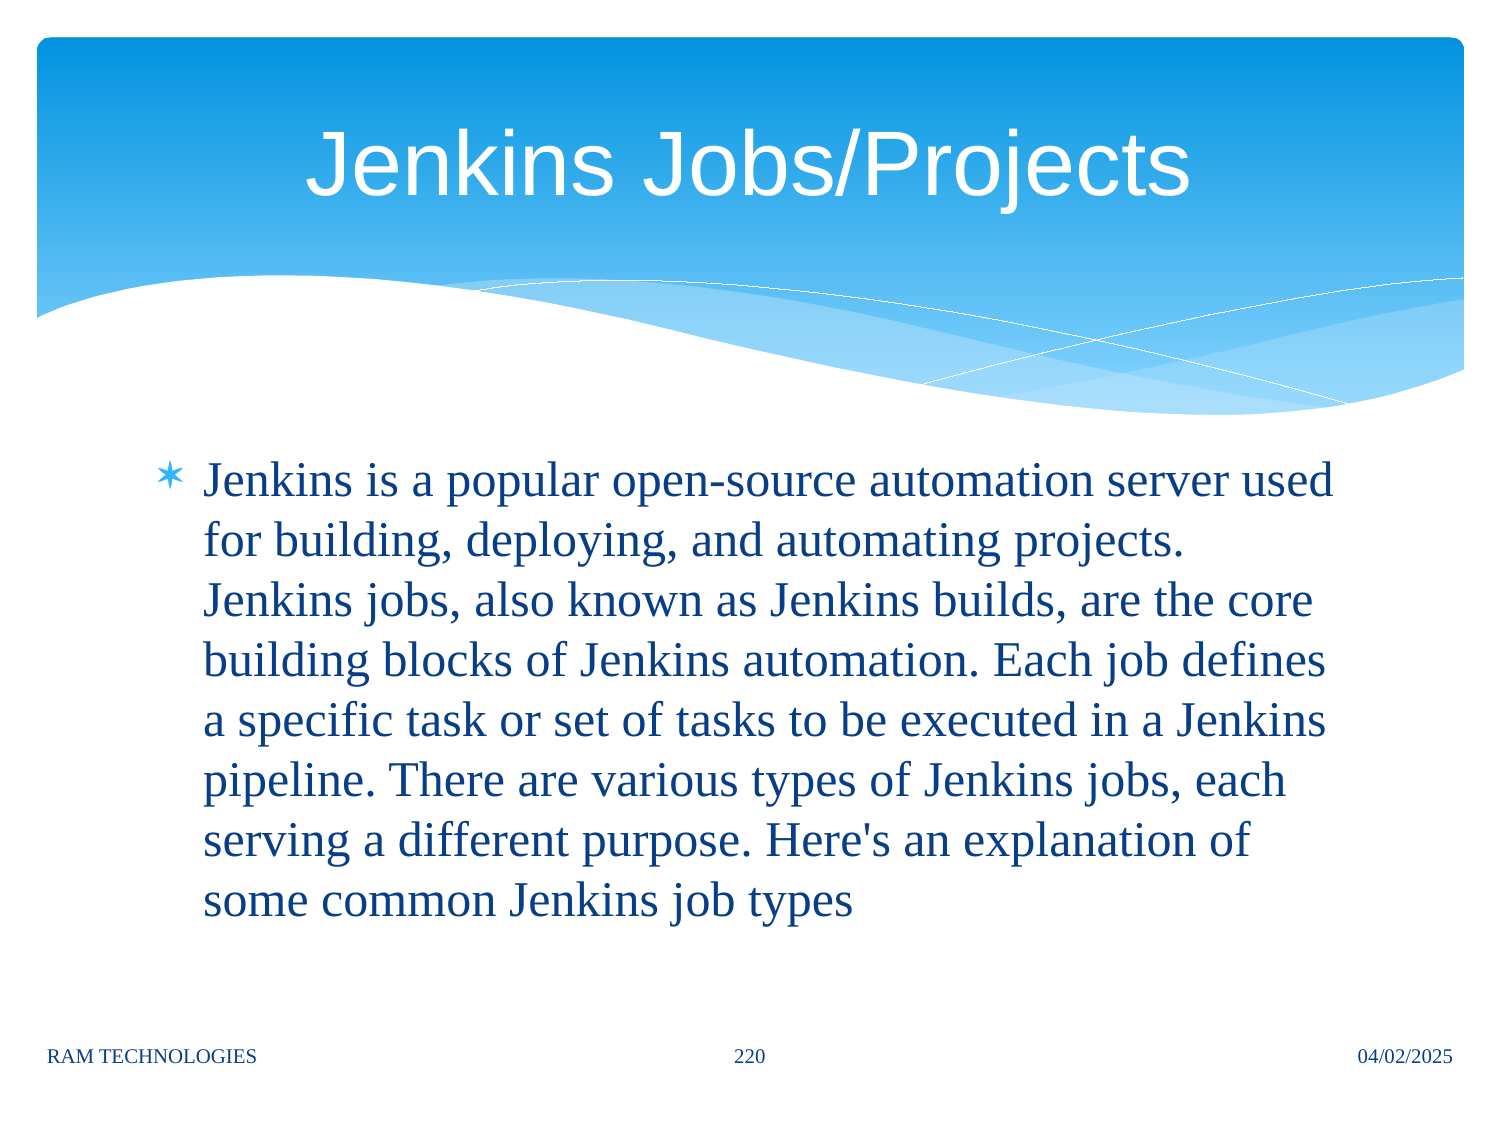

# Jenkins Jobs/Projects
Jenkins is a popular open-source automation server used for building, deploying, and automating projects. Jenkins jobs, also known as Jenkins builds, are the core building blocks of Jenkins automation. Each job defines a specific task or set of tasks to be executed in a Jenkins pipeline. There are various types of Jenkins jobs, each serving a different purpose. Here's an explanation of some common Jenkins job types
220
RAM TECHNOLOGIES
04/02/2025